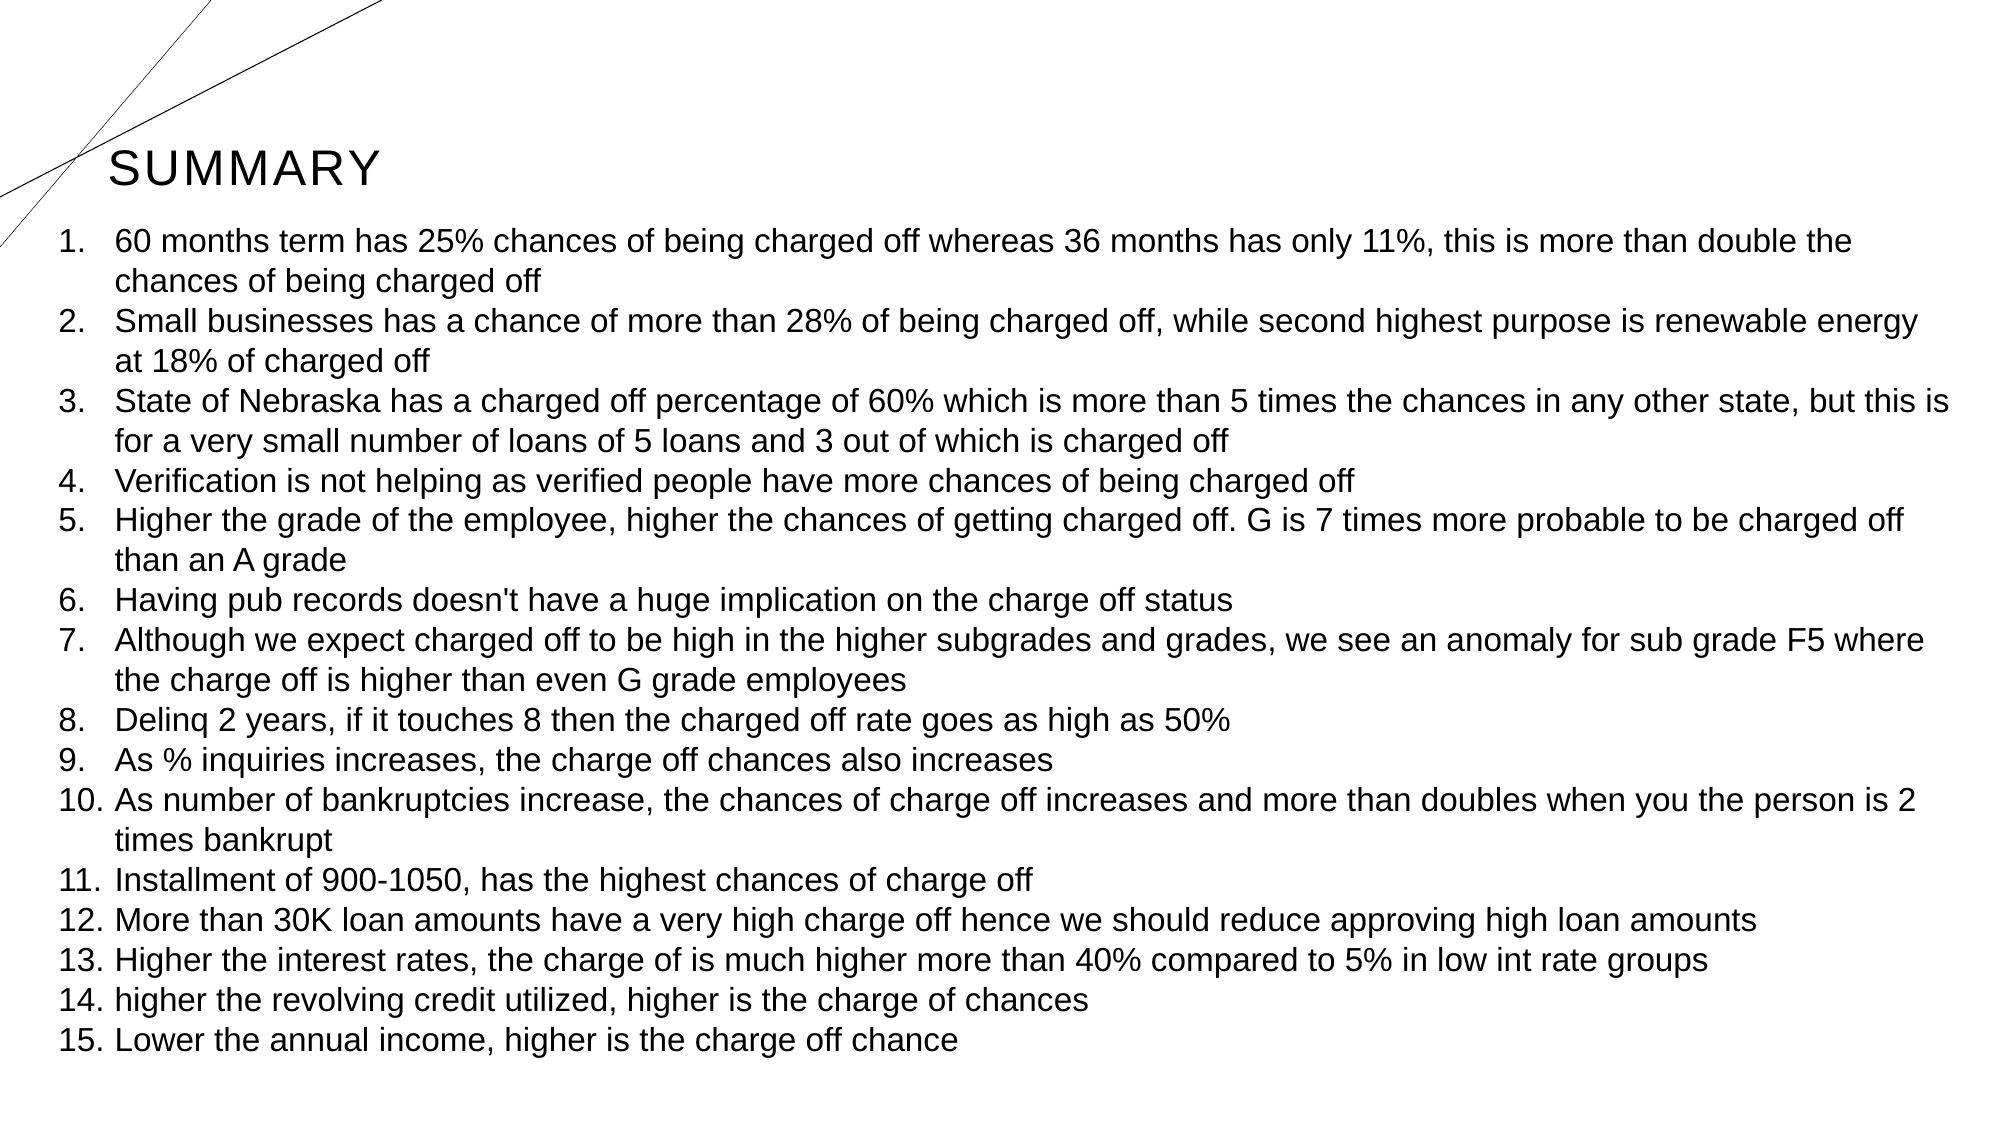

# SUMMARY
60 months term has 25% chances of being charged off whereas 36 months has only 11%, this is more than double the chances of being charged off
Small businesses has a chance of more than 28% of being charged off, while second highest purpose is renewable energy at 18% of charged off
State of Nebraska has a charged off percentage of 60% which is more than 5 times the chances in any other state, but this is for a very small number of loans of 5 loans and 3 out of which is charged off
Verification is not helping as verified people have more chances of being charged off
Higher the grade of the employee, higher the chances of getting charged off. G is 7 times more probable to be charged off than an A grade
Having pub records doesn't have a huge implication on the charge off status
Although we expect charged off to be high in the higher subgrades and grades, we see an anomaly for sub grade F5 where the charge off is higher than even G grade employees
Delinq 2 years, if it touches 8 then the charged off rate goes as high as 50%
As % inquiries increases, the charge off chances also increases
As number of bankruptcies increase, the chances of charge off increases and more than doubles when you the person is 2 times bankrupt
Installment of 900-1050, has the highest chances of charge off
More than 30K loan amounts have a very high charge off hence we should reduce approving high loan amounts
Higher the interest rates, the charge of is much higher more than 40% compared to 5% in low int rate groups
higher the revolving credit utilized, higher is the charge of chances
Lower the annual income, higher is the charge off chance